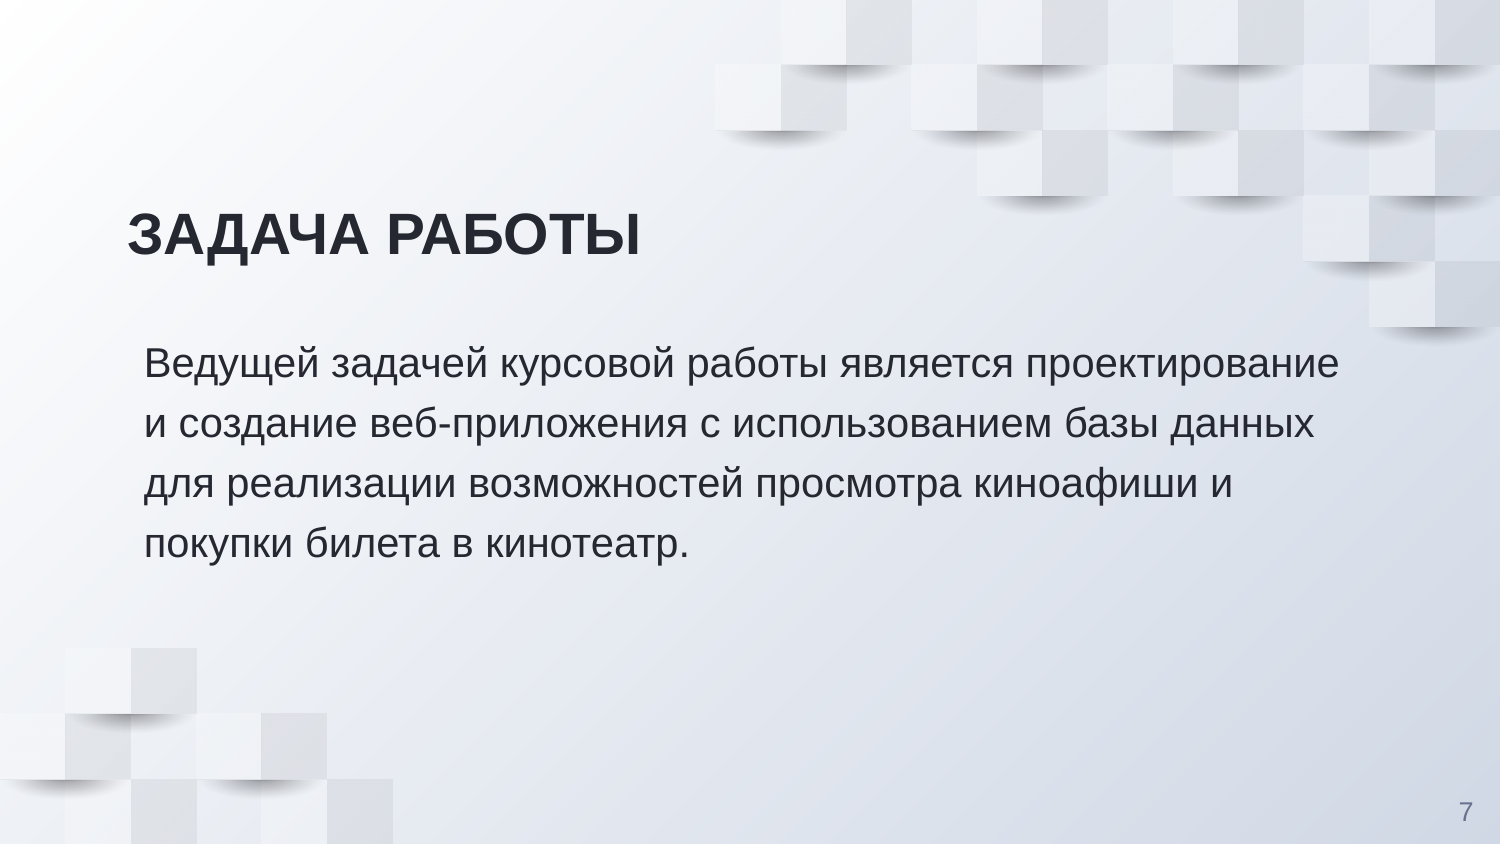

# ЗАДАЧА РАБОТЫ
Ведущей задачей курсовой работы является проектирование и создание веб-приложения с использованием базы данных для реализации возможностей просмотра киноафиши и покупки билета в кинотеатр.
7